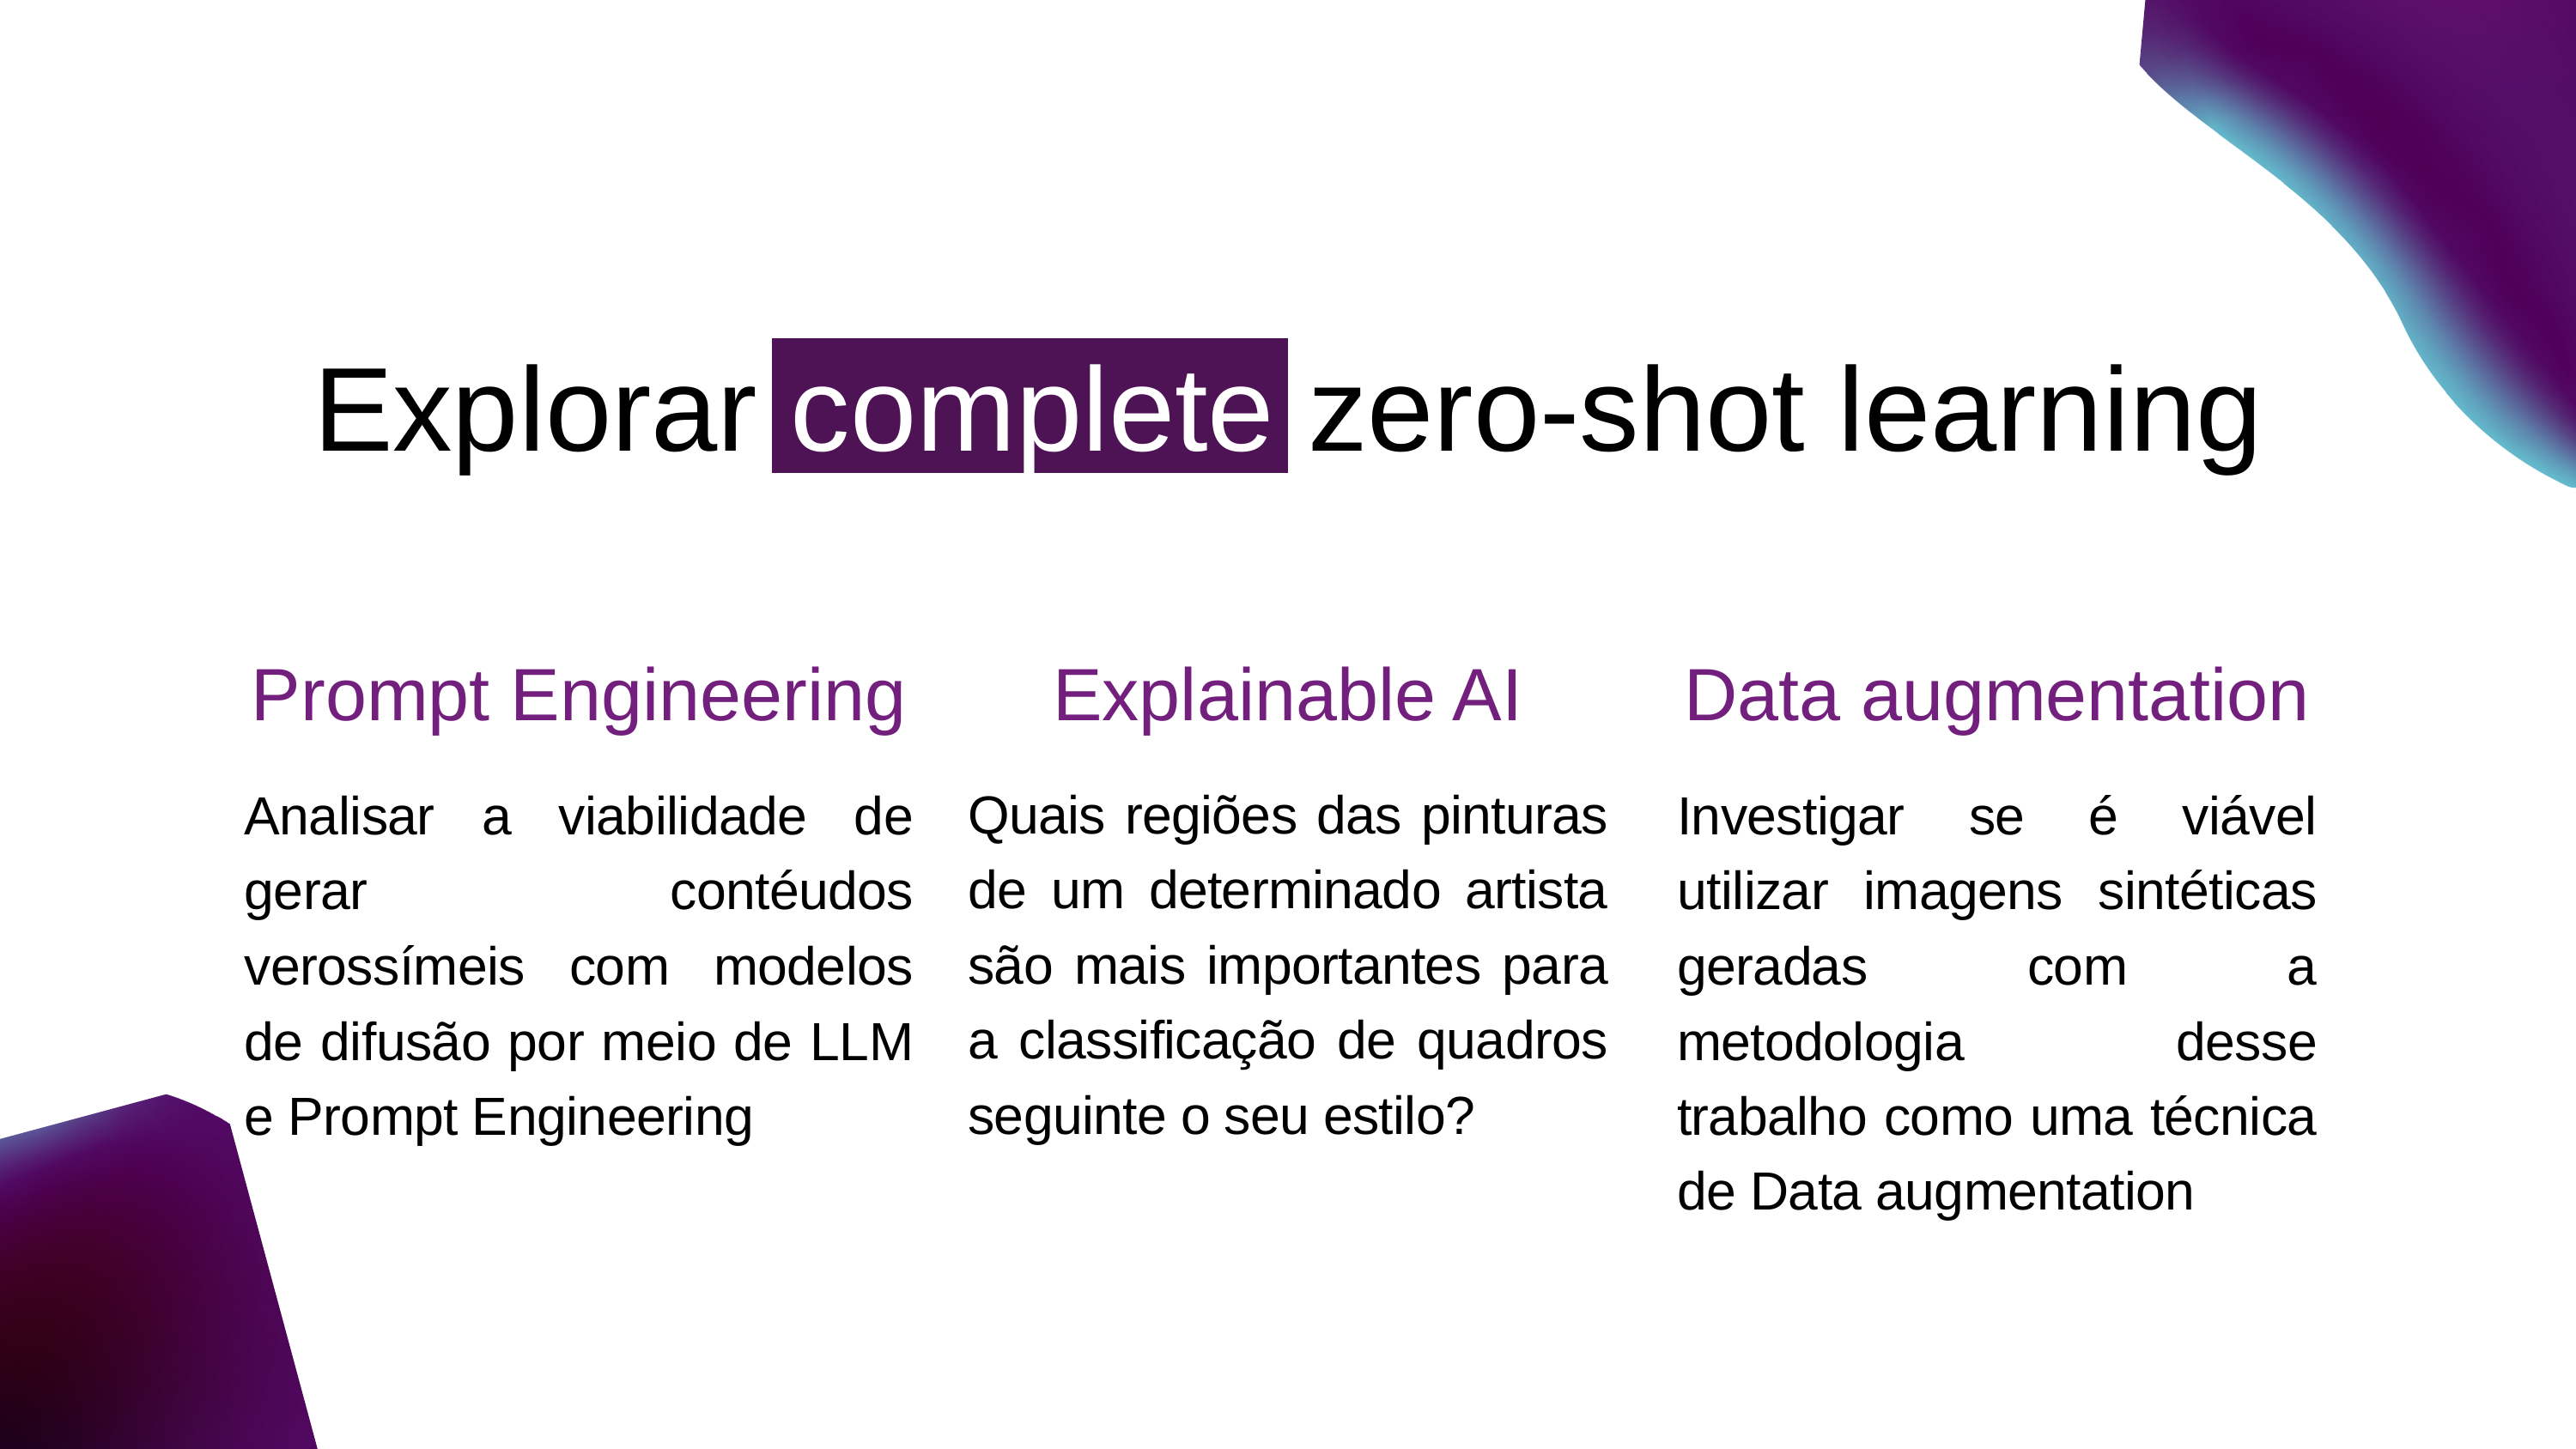

Explorar complete zero-shot learning

Prompt Engineering
Analisar a viabilidade de gerar contéudos verossímeis com modelos de difusão por meio de LLM e Prompt Engineering
Explainable AI
Quais regiões das pinturas de um determinado artista são mais importantes para a classificação de quadros seguinte o seu estilo?
Data augmentation
Investigar se é viável utilizar imagens sintéticas geradas com a metodologia desse trabalho como uma técnica de Data augmentation